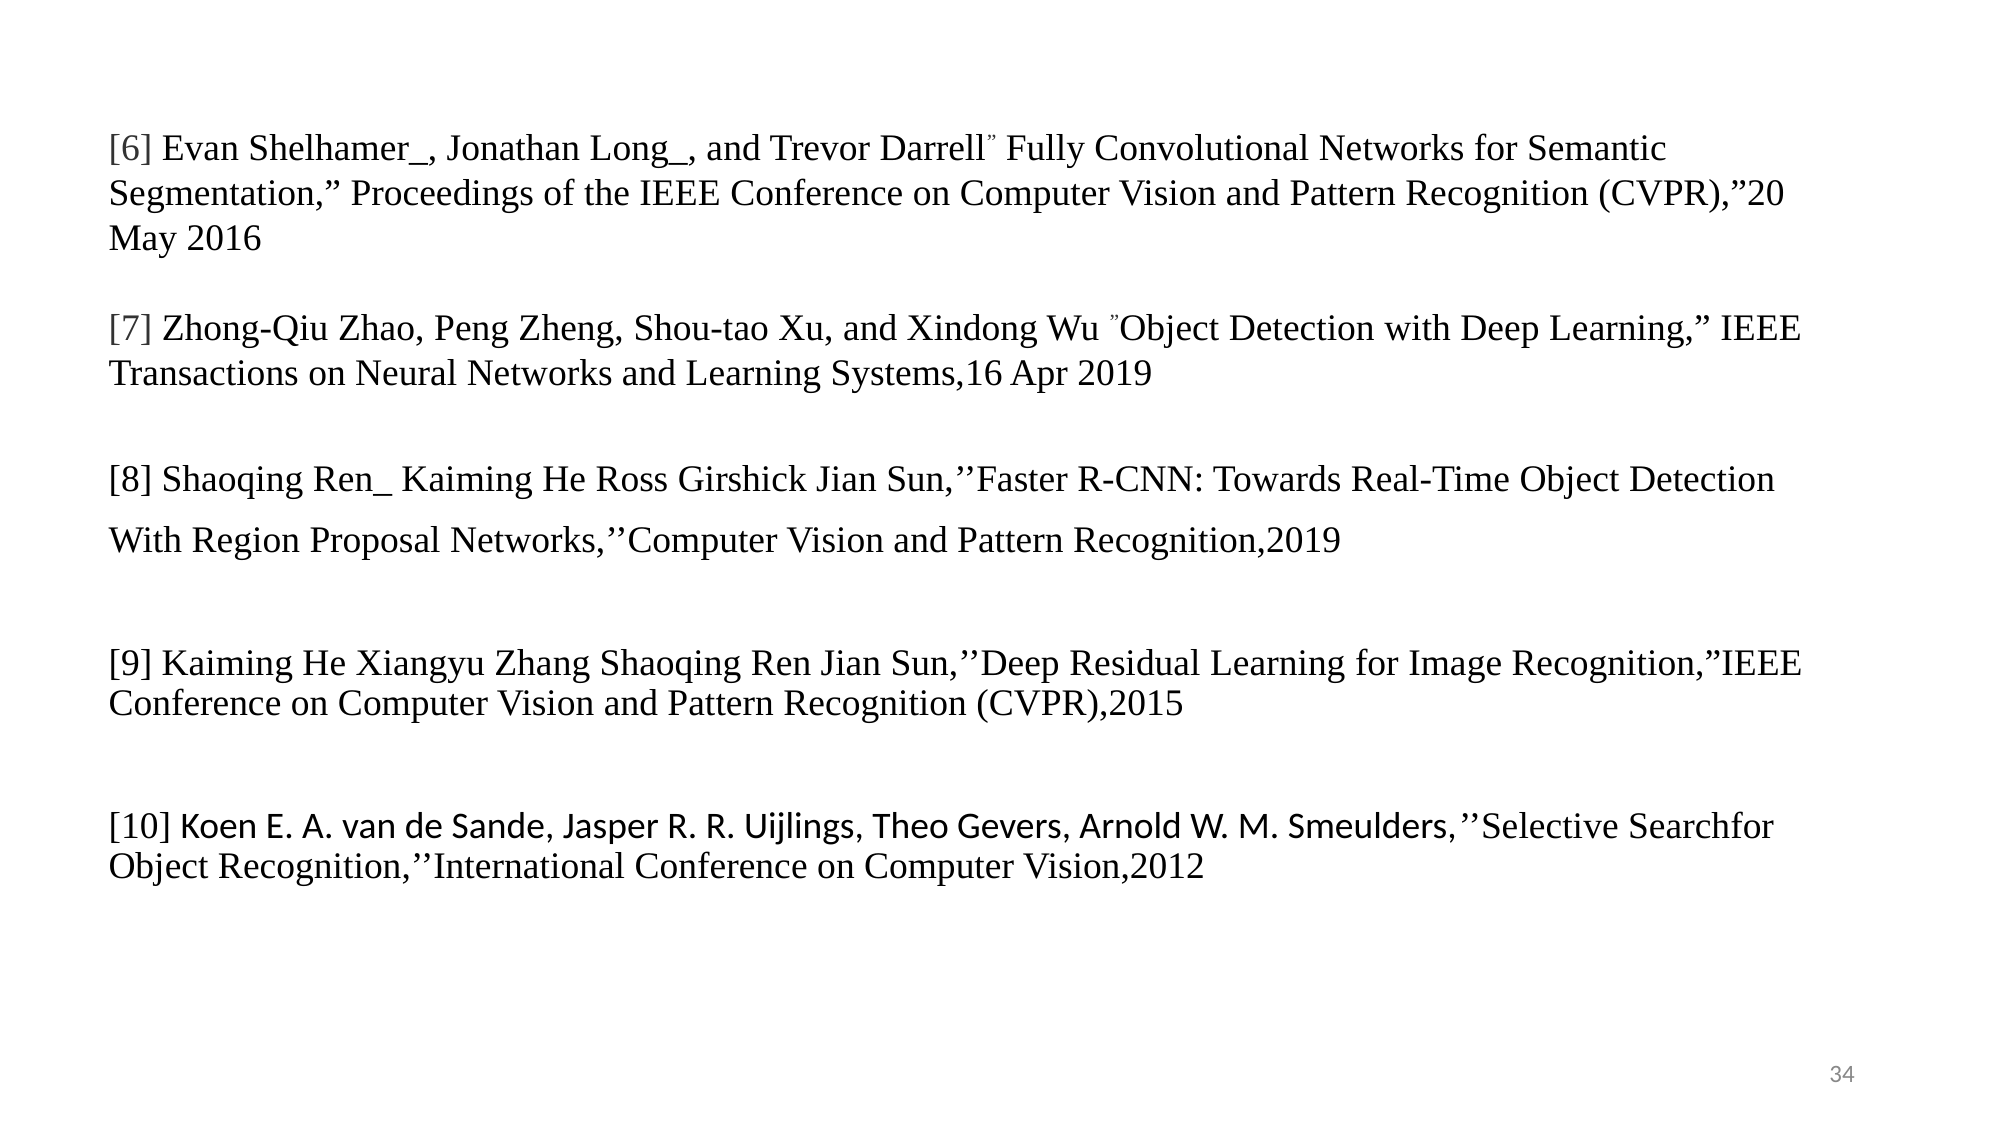

[6] Evan Shelhamer_, Jonathan Long_, and Trevor Darrell” Fully Convolutional Networks for Semantic Segmentation,” Proceedings of the IEEE Conference on Computer Vision and Pattern Recognition (CVPR),”20 May 2016

[7] Zhong-Qiu Zhao, Peng Zheng, Shou-tao Xu, and Xindong Wu ”Object Detection with Deep Learning,” IEEE Transactions on Neural Networks and Learning Systems,16 Apr 2019

[8] Shaoqing Ren_ Kaiming He Ross Girshick Jian Sun,’’Faster R-CNN: Towards Real-Time Object Detection
With Region Proposal Networks,’’Computer Vision and Pattern Recognition,2019

[9] Kaiming He Xiangyu Zhang Shaoqing Ren Jian Sun,’’Deep Residual Learning for Image Recognition,”IEEE Conference on Computer Vision and Pattern Recognition (CVPR),2015

[10] Koen E. A. van de Sande, Jasper R. R. Uijlings, Theo Gevers, Arnold W. M. Smeulders,’’Selective Searchfor Object Recognition,’’International Conference on Computer Vision,2012
34